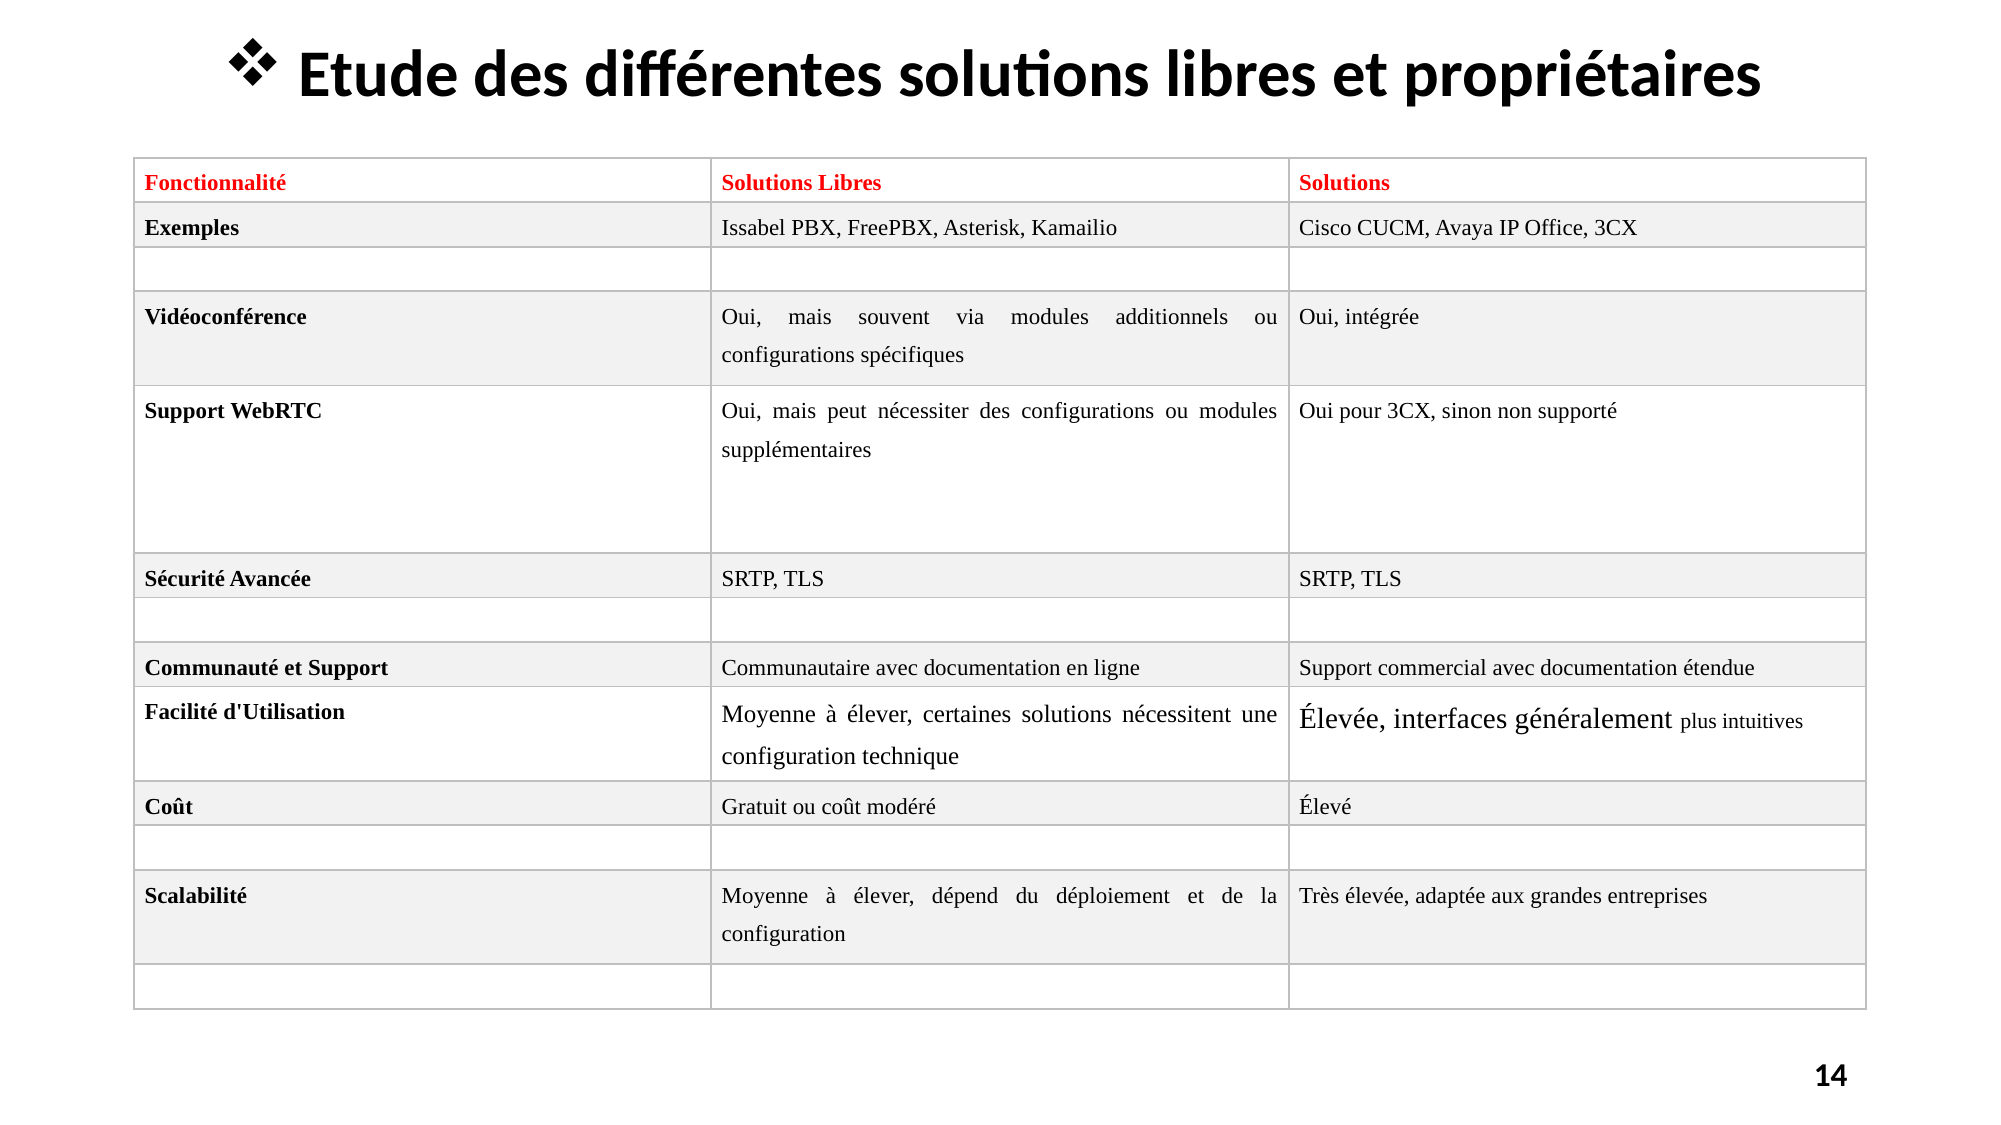

# Etude des différentes solutions libres et propriétaires

| Fonctionnalité | Solutions Libres | Solutions Propriétaires |
| --- | --- | --- |
| Exemples | Issabel PBX, FreePBX, Asterisk, Kamailio | Cisco CUCM, Avaya IP Office, 3CX |
| Gestion des Appels VoIP | Oui | Oui |
| Vidéoconférence | Oui, mais souvent via modules additionnels ou configurations spécifiques | Oui, intégrée |
| Support WebRTC | Oui, mais peut nécessiter des configurations ou modules supplémentaires | Oui pour 3CX, sinon non supporté |
| Sécurité Avancée | SRTP, TLS | SRTP, TLS |
| Interface Utilisateur | Web ou CLI, variable en fonction de la solution | Web, CLI, souvent plus intuitive |
| Communauté et Support | Communautaire avec documentation en ligne | Support commercial avec documentation étendue |
| Facilité d'Utilisation | Moyenne à élever, certaines solutions nécessitent une configuration technique | Élevée, interfaces généralement plus intuitives |
| Coût | Gratuit ou coût modéré | Élevé |
| Personnalisation | Très élevée, hautement configurable | Moyenne, moins flexible en comparaison |
| Scalabilité | Moyenne à élever, dépend du déploiement et de la configuration | Très élevée, adaptée aux grandes entreprises |
| Support Multiplateforme | Oui | Oui |
14